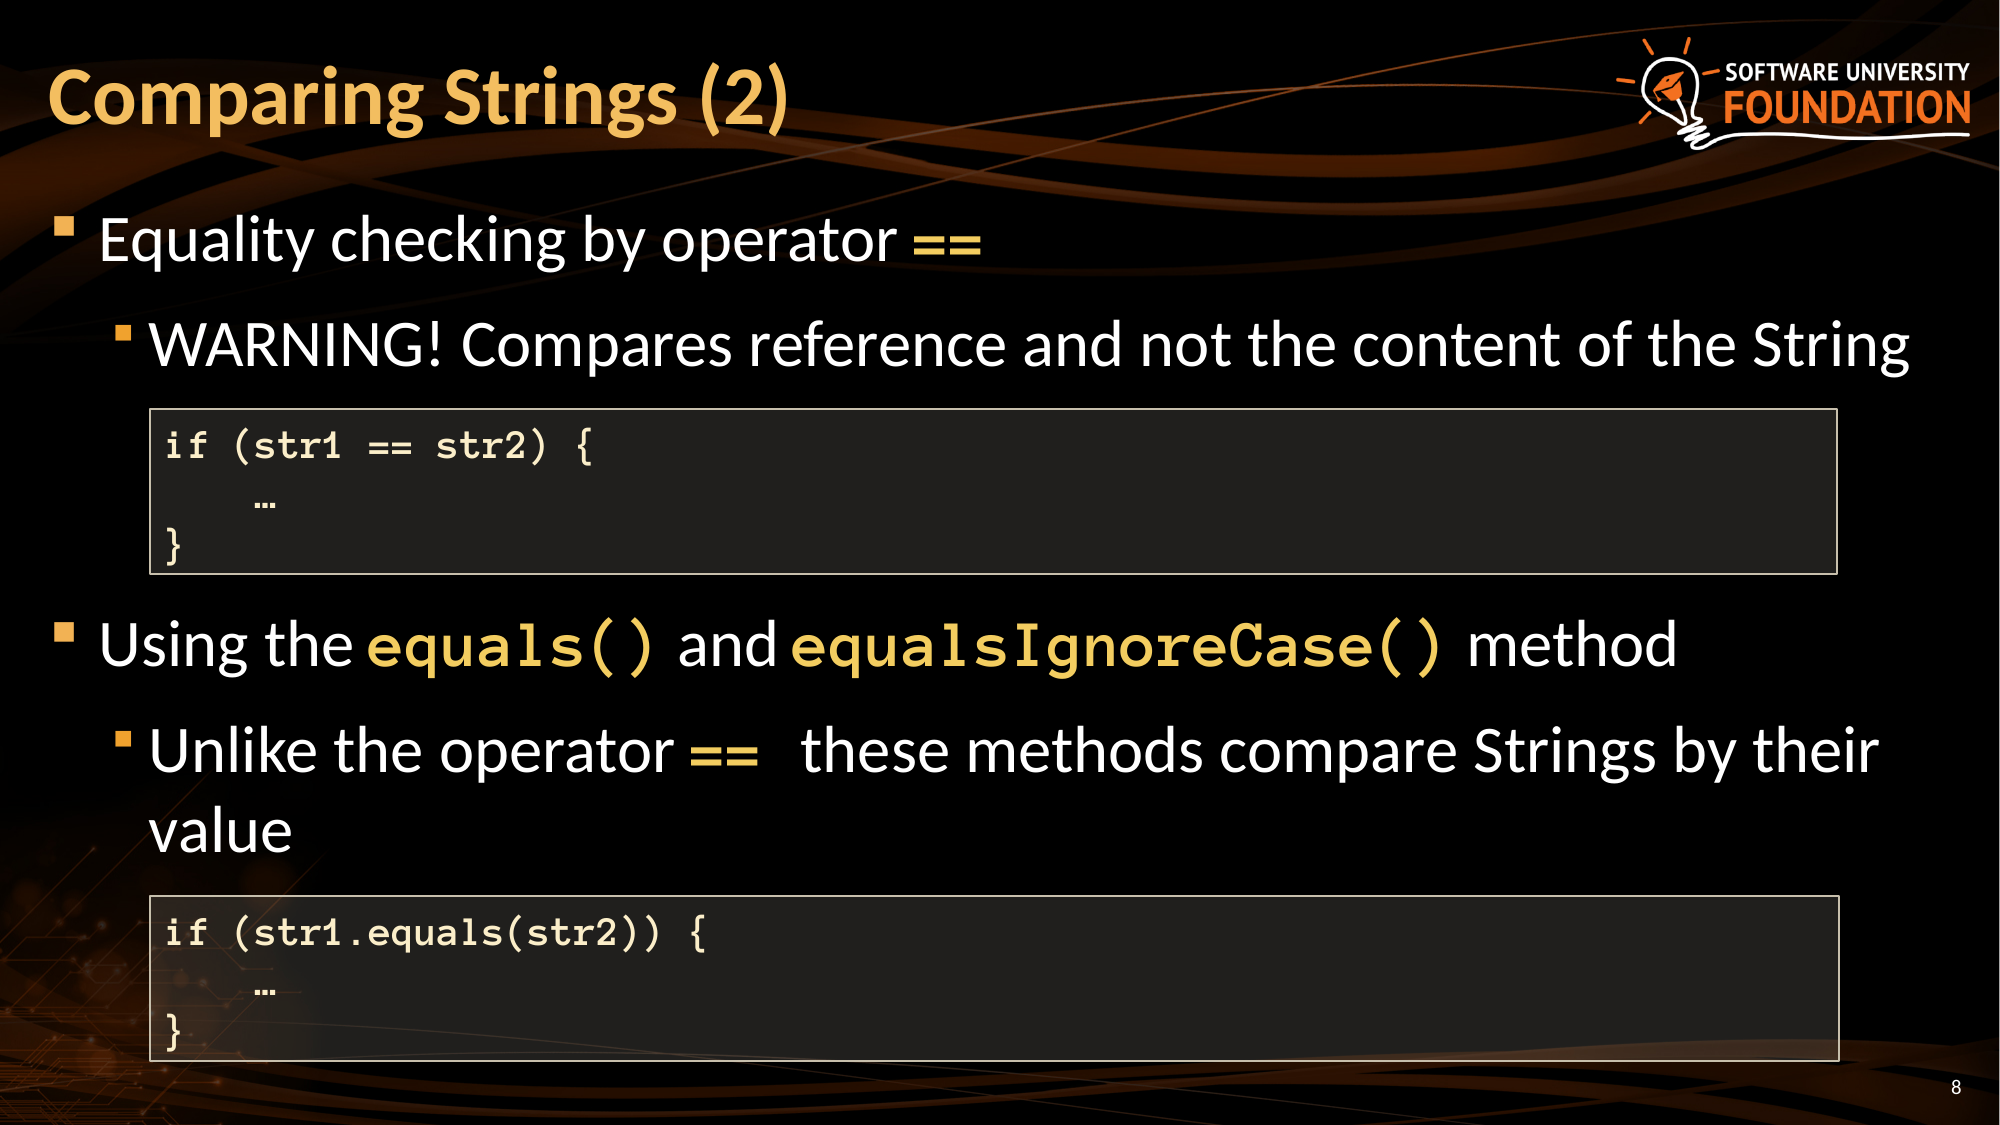

# Comparing Strings (2)
Equality checking by operator ==
WARNING! Compares reference and not the content of the String

Using the equals() and equalsIgnoreCase() method
Unlike the operator == these methods compare Strings by their value
if (str1 == str2) {
    …
}
if (str1.equals(str2)) {
    …
}
8